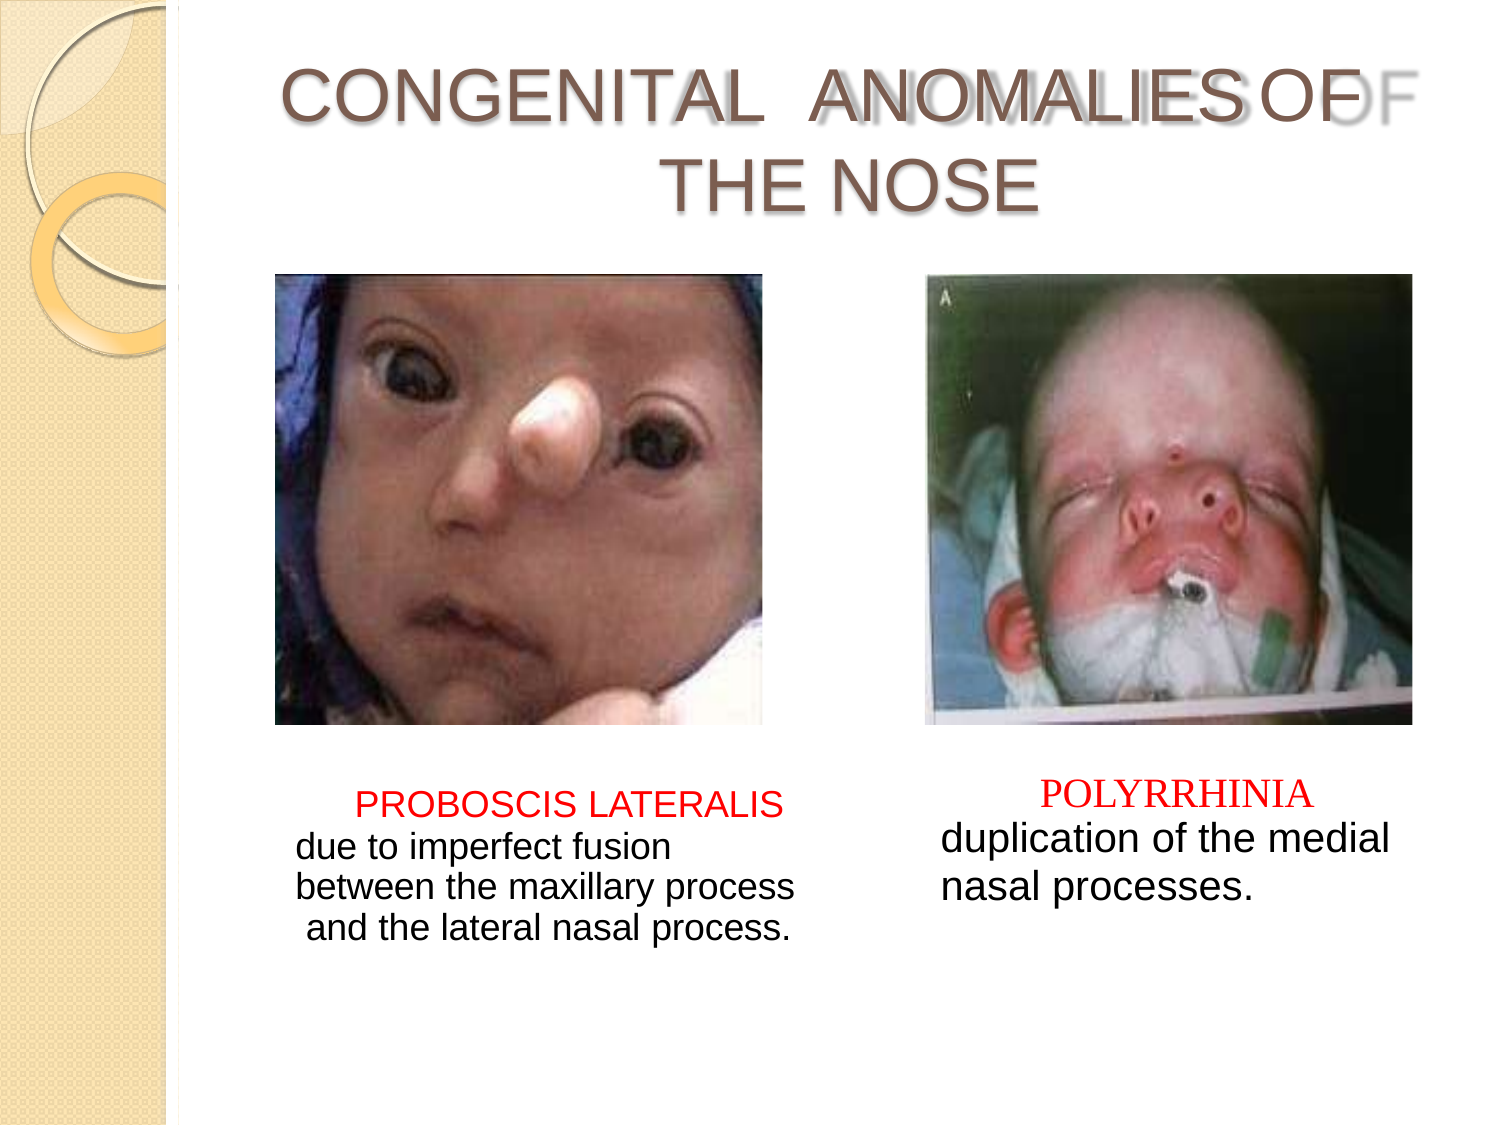

# CONGENITAL	ANOMALIES	OF  THE NOSE

POLYRRHINIA
duplication of the medial
nasal processes.
PROBOSCIS LATERALIS
due to imperfect fusion  between the maxillary process  and the lateral nasal process.